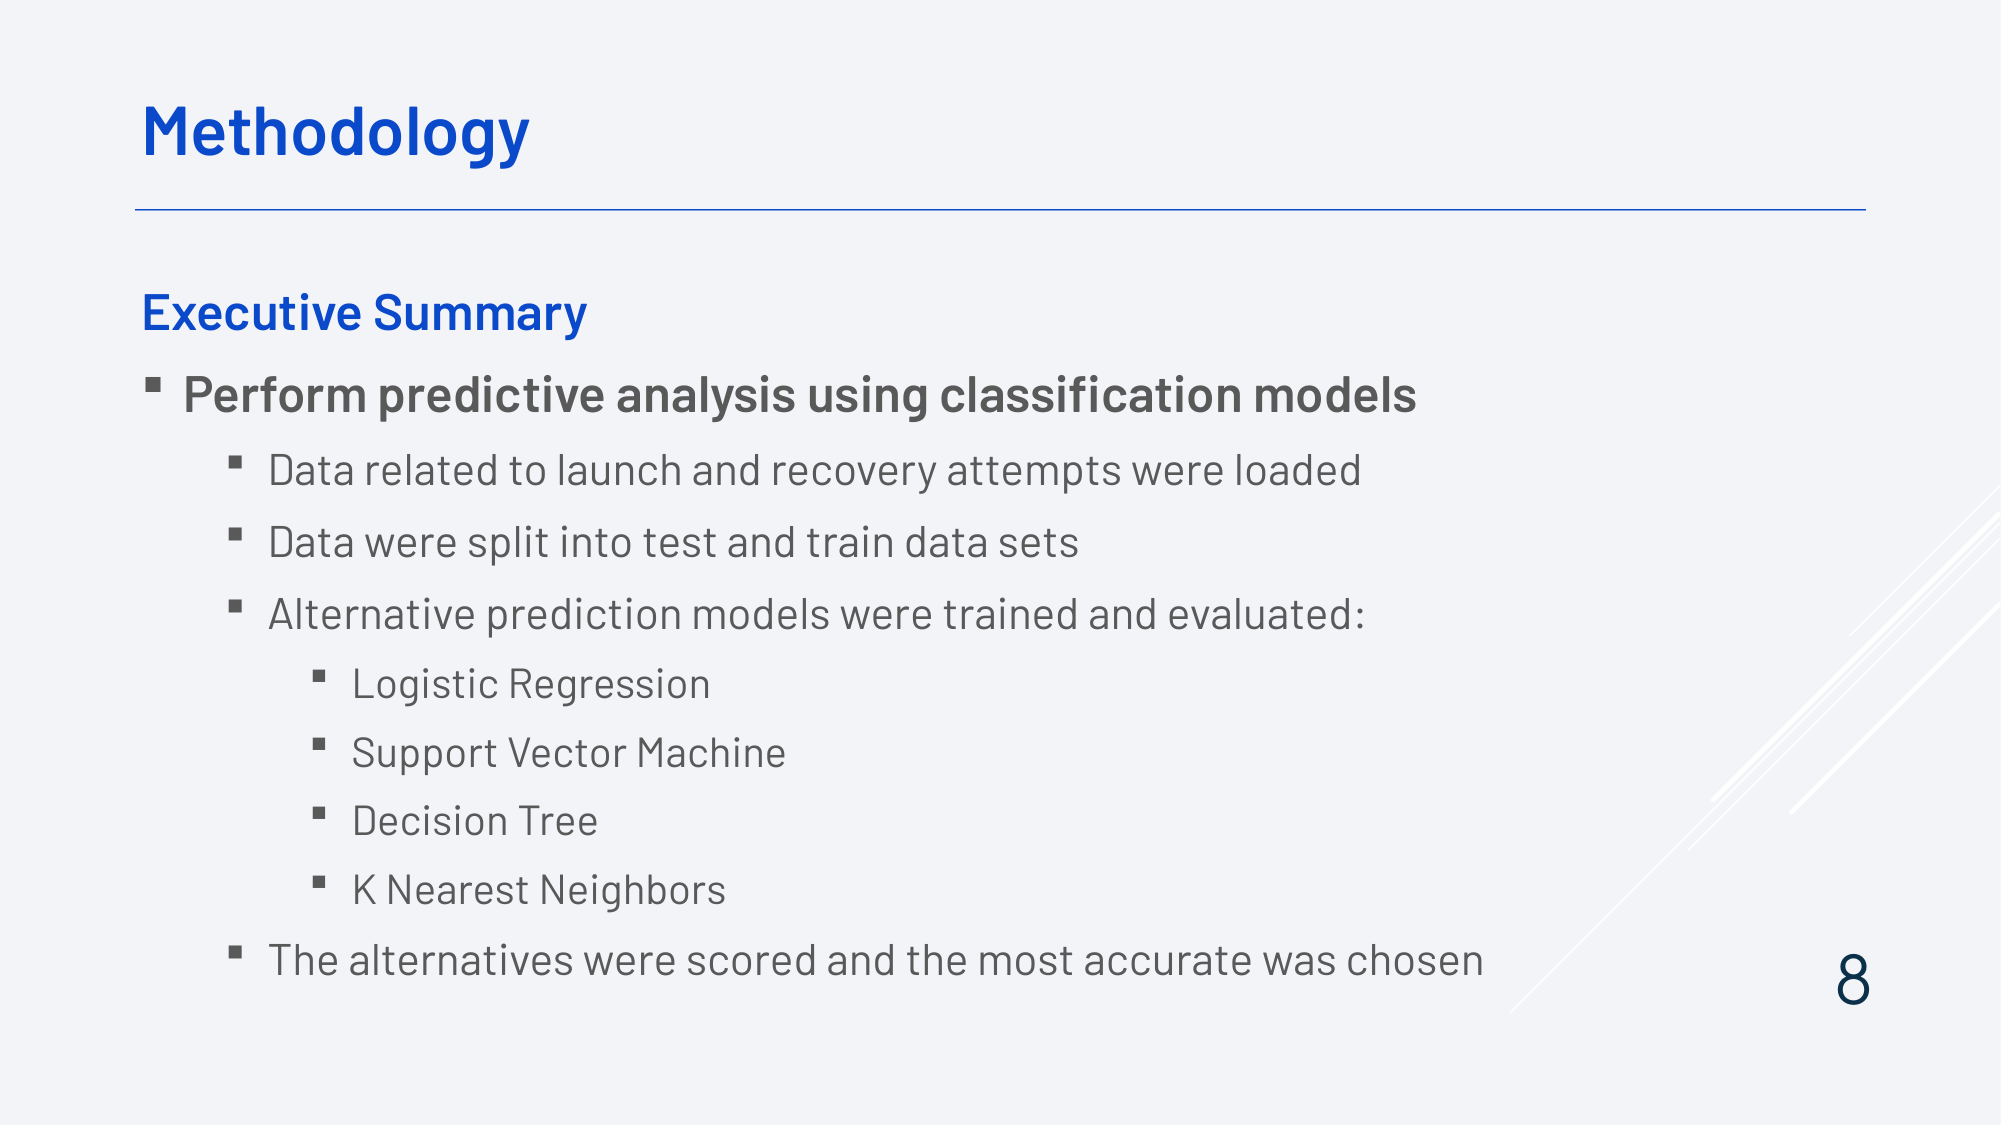

Methodology
Executive Summary
Perform predictive analysis using classification models
Data related to launch and recovery attempts were loaded
Data were split into test and train data sets
Alternative prediction models were trained and evaluated:
Logistic Regression
Support Vector Machine
Decision Tree
K Nearest Neighbors
The alternatives were scored and the most accurate was chosen

8